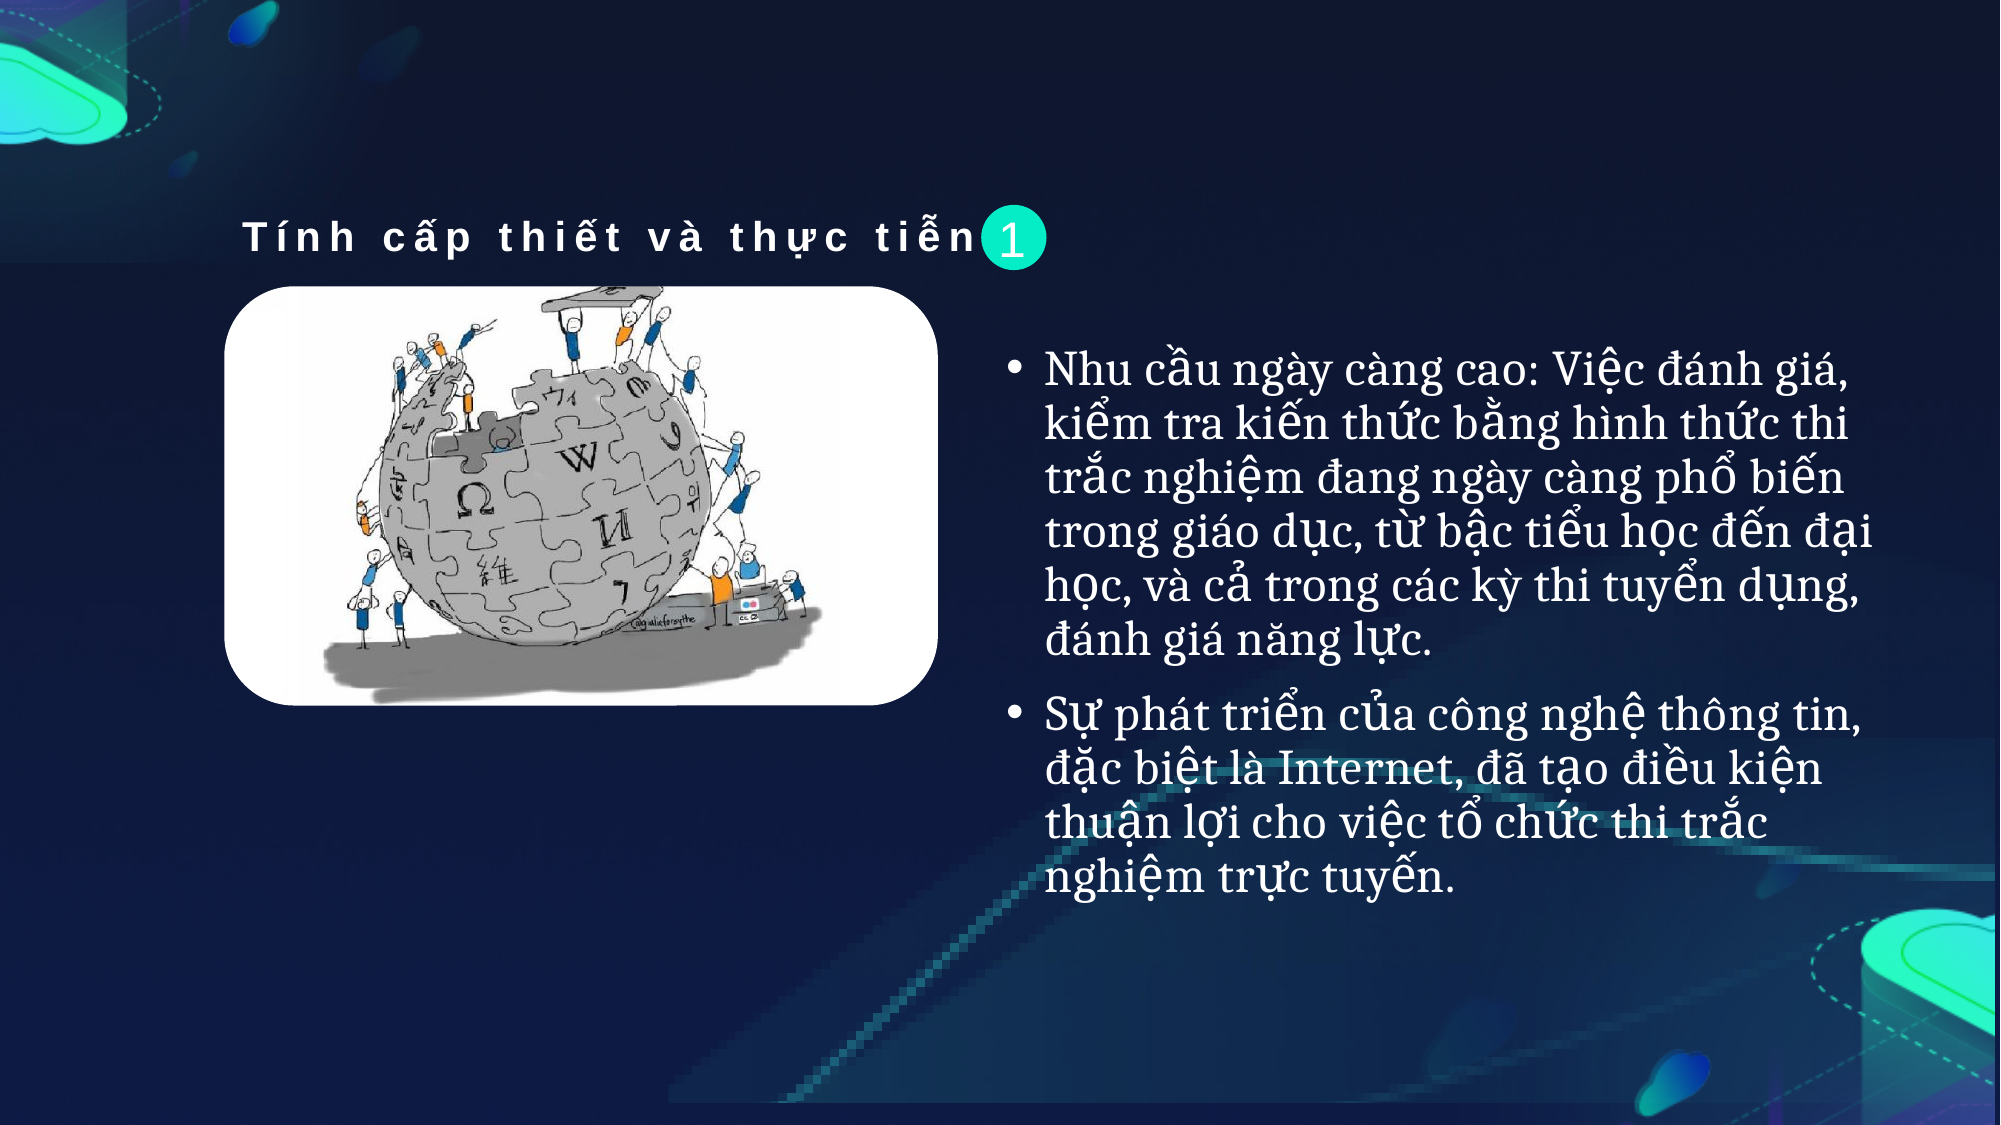

1

Tính cấp thiết và thực tiễn

Nhu cầu ngày càng cao: Việc đánh giá, kiểm tra kiến thức bằng hình thức thi trắc nghiệm đang ngày càng phổ biến trong giáo dục, từ bậc tiểu học đến đại học, và cả trong các kỳ thi tuyển dụng, đánh giá năng lực.
Sự phát triển của công nghệ thông tin, đặc biệt là Internet, đã tạo điều kiện thuận lợi cho việc tổ chức thi trắc nghiệm trực tuyến.